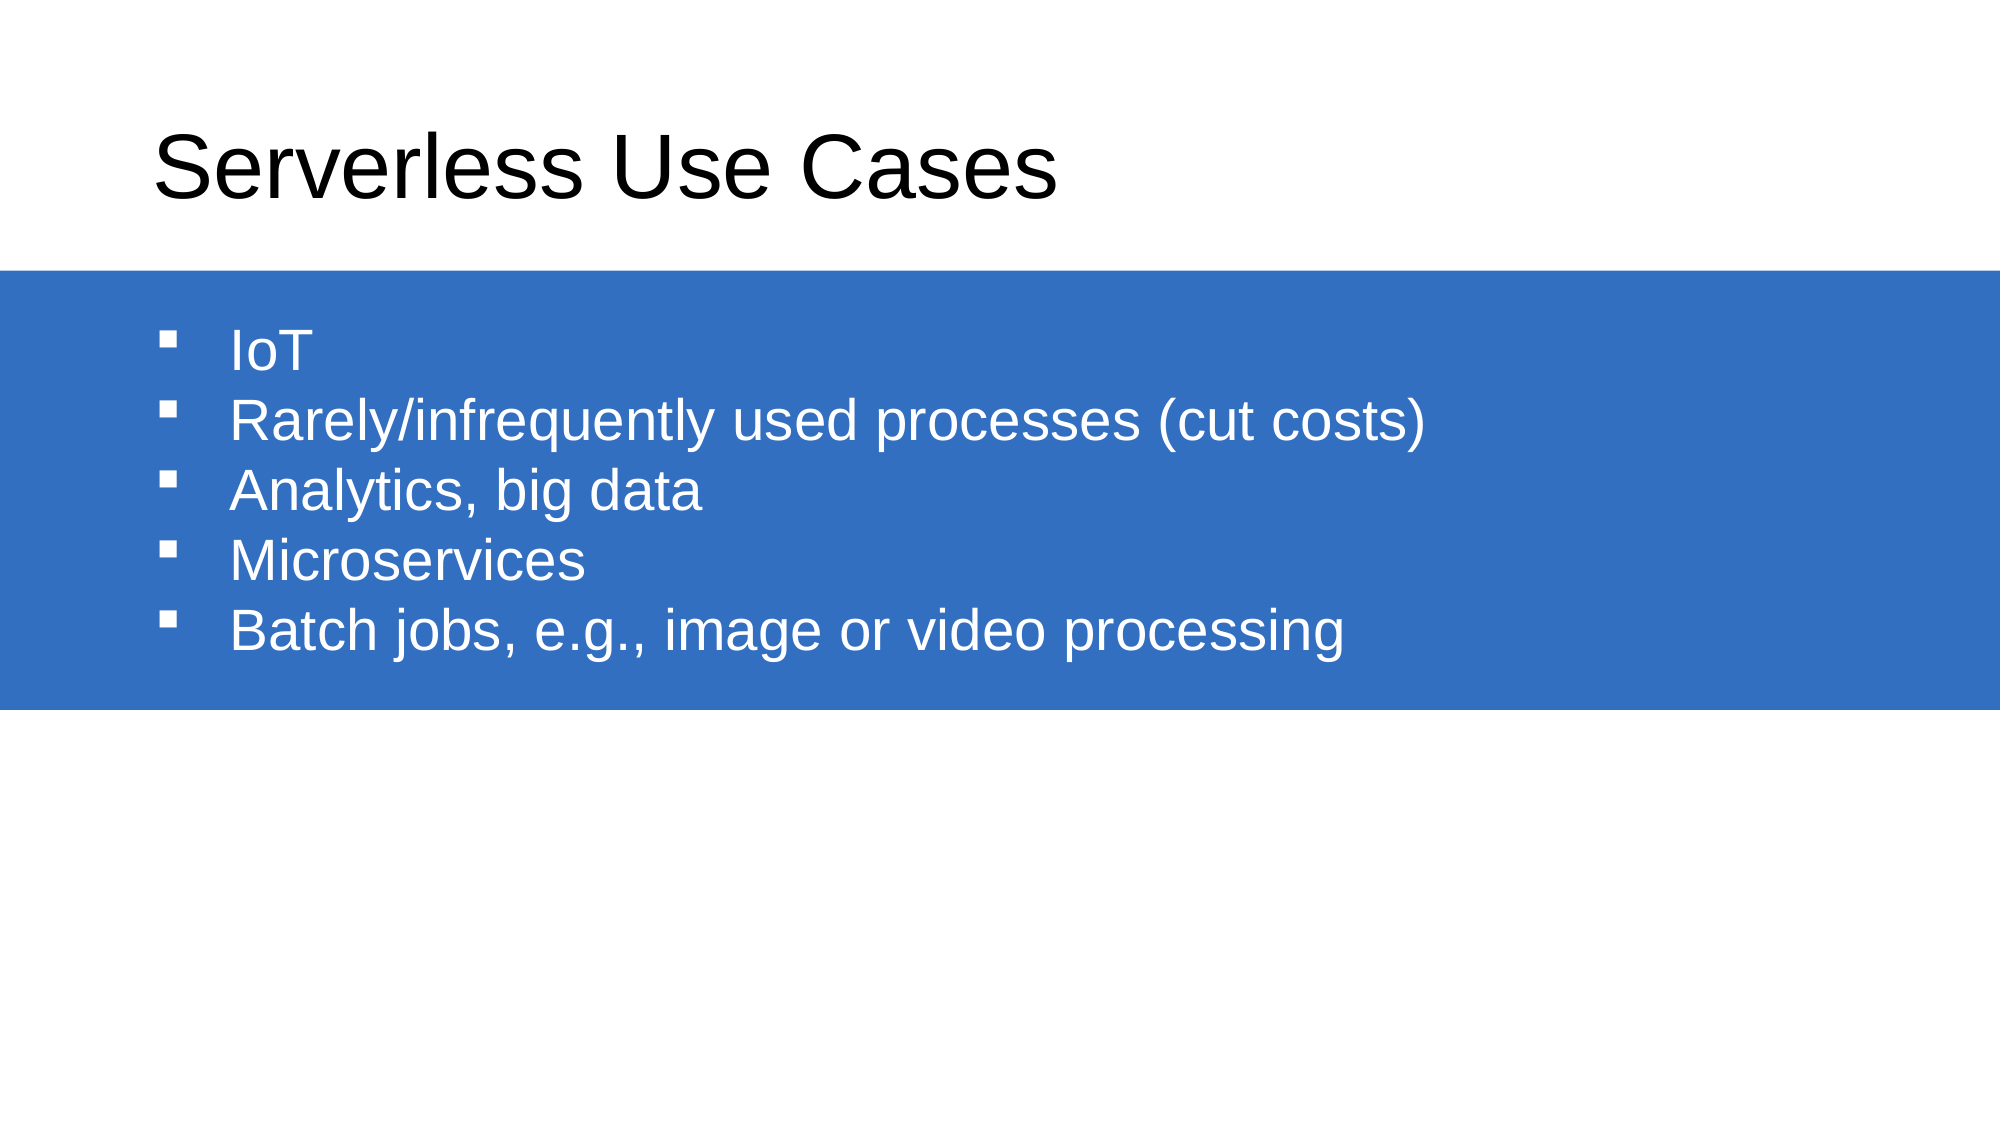

# Serverless Use Cases

IoT
Rarely/infrequently used processes (cut costs)
Analytics, big data
Microservices
Batch jobs, e.g., image or video processing